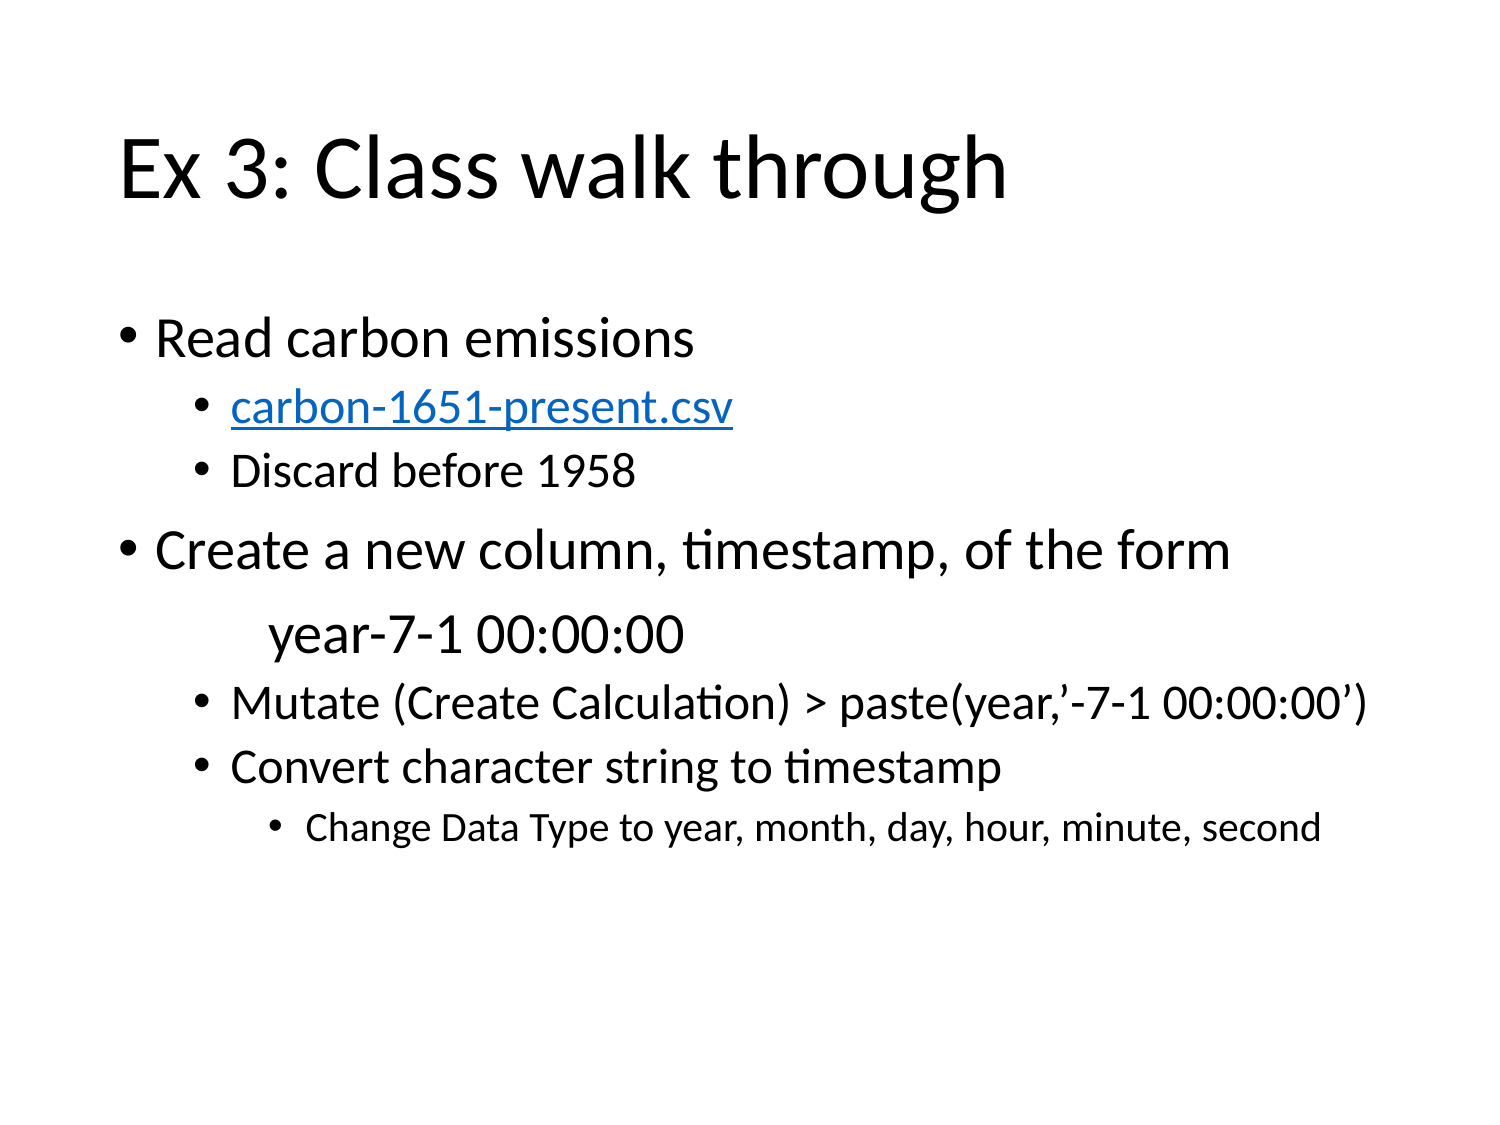

# Ex 3: Class walk through
Read carbon emissions
carbon-1651-present.csv
Discard before 1958
Create a new column, timestamp, of the form
	year-7-1 00:00:00
Mutate (Create Calculation) > paste(year,’-7-1 00:00:00’)
Convert character string to timestamp
Change Data Type to year, month, day, hour, minute, second